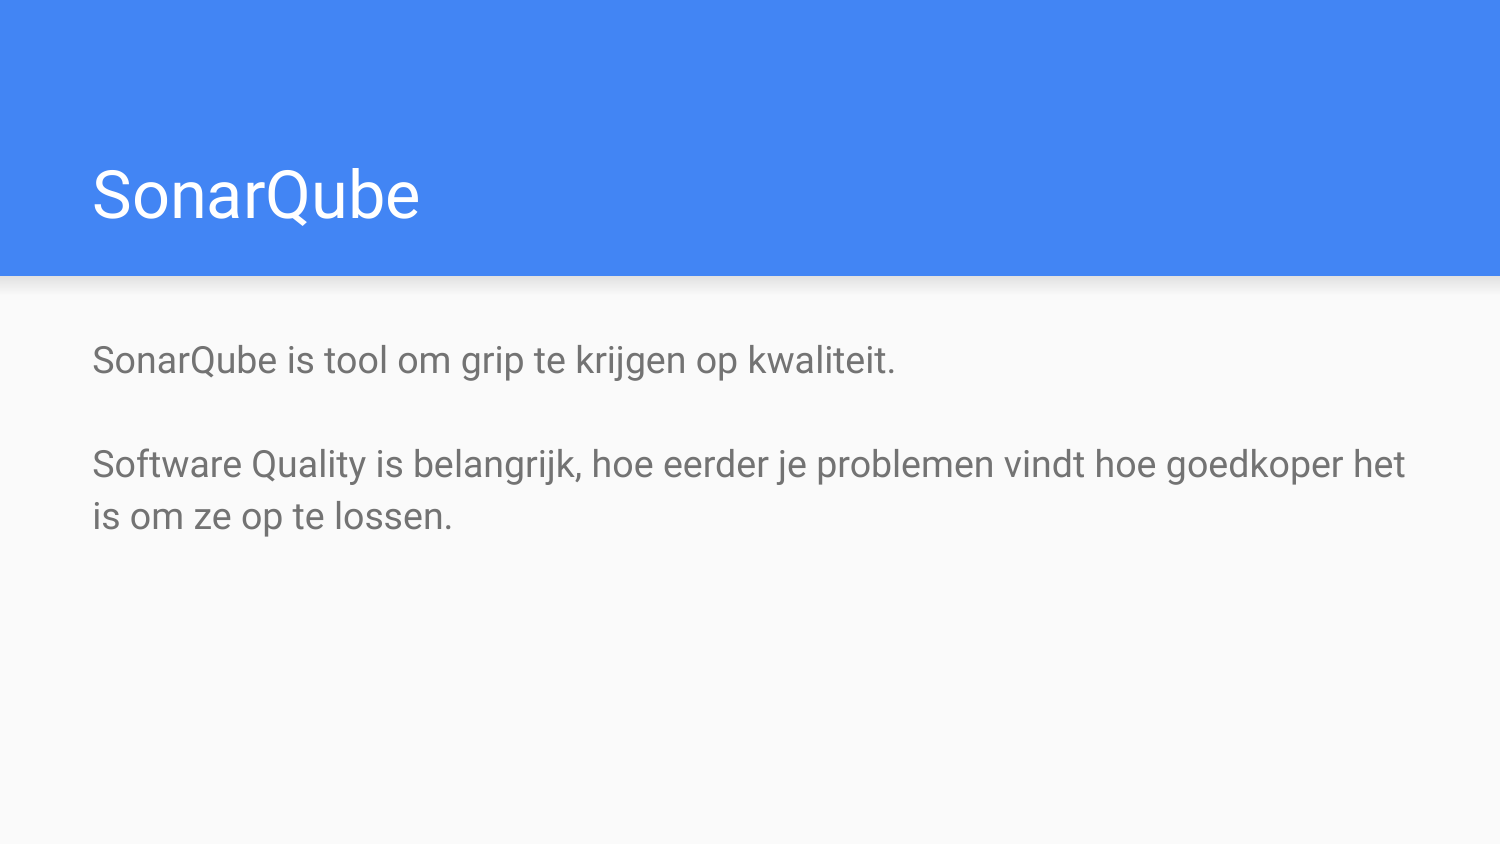

# SonarQube
SonarQube is tool om grip te krijgen op kwaliteit.

Software Quality is belangrijk, hoe eerder je problemen vindt hoe goedkoper het is om ze op te lossen.